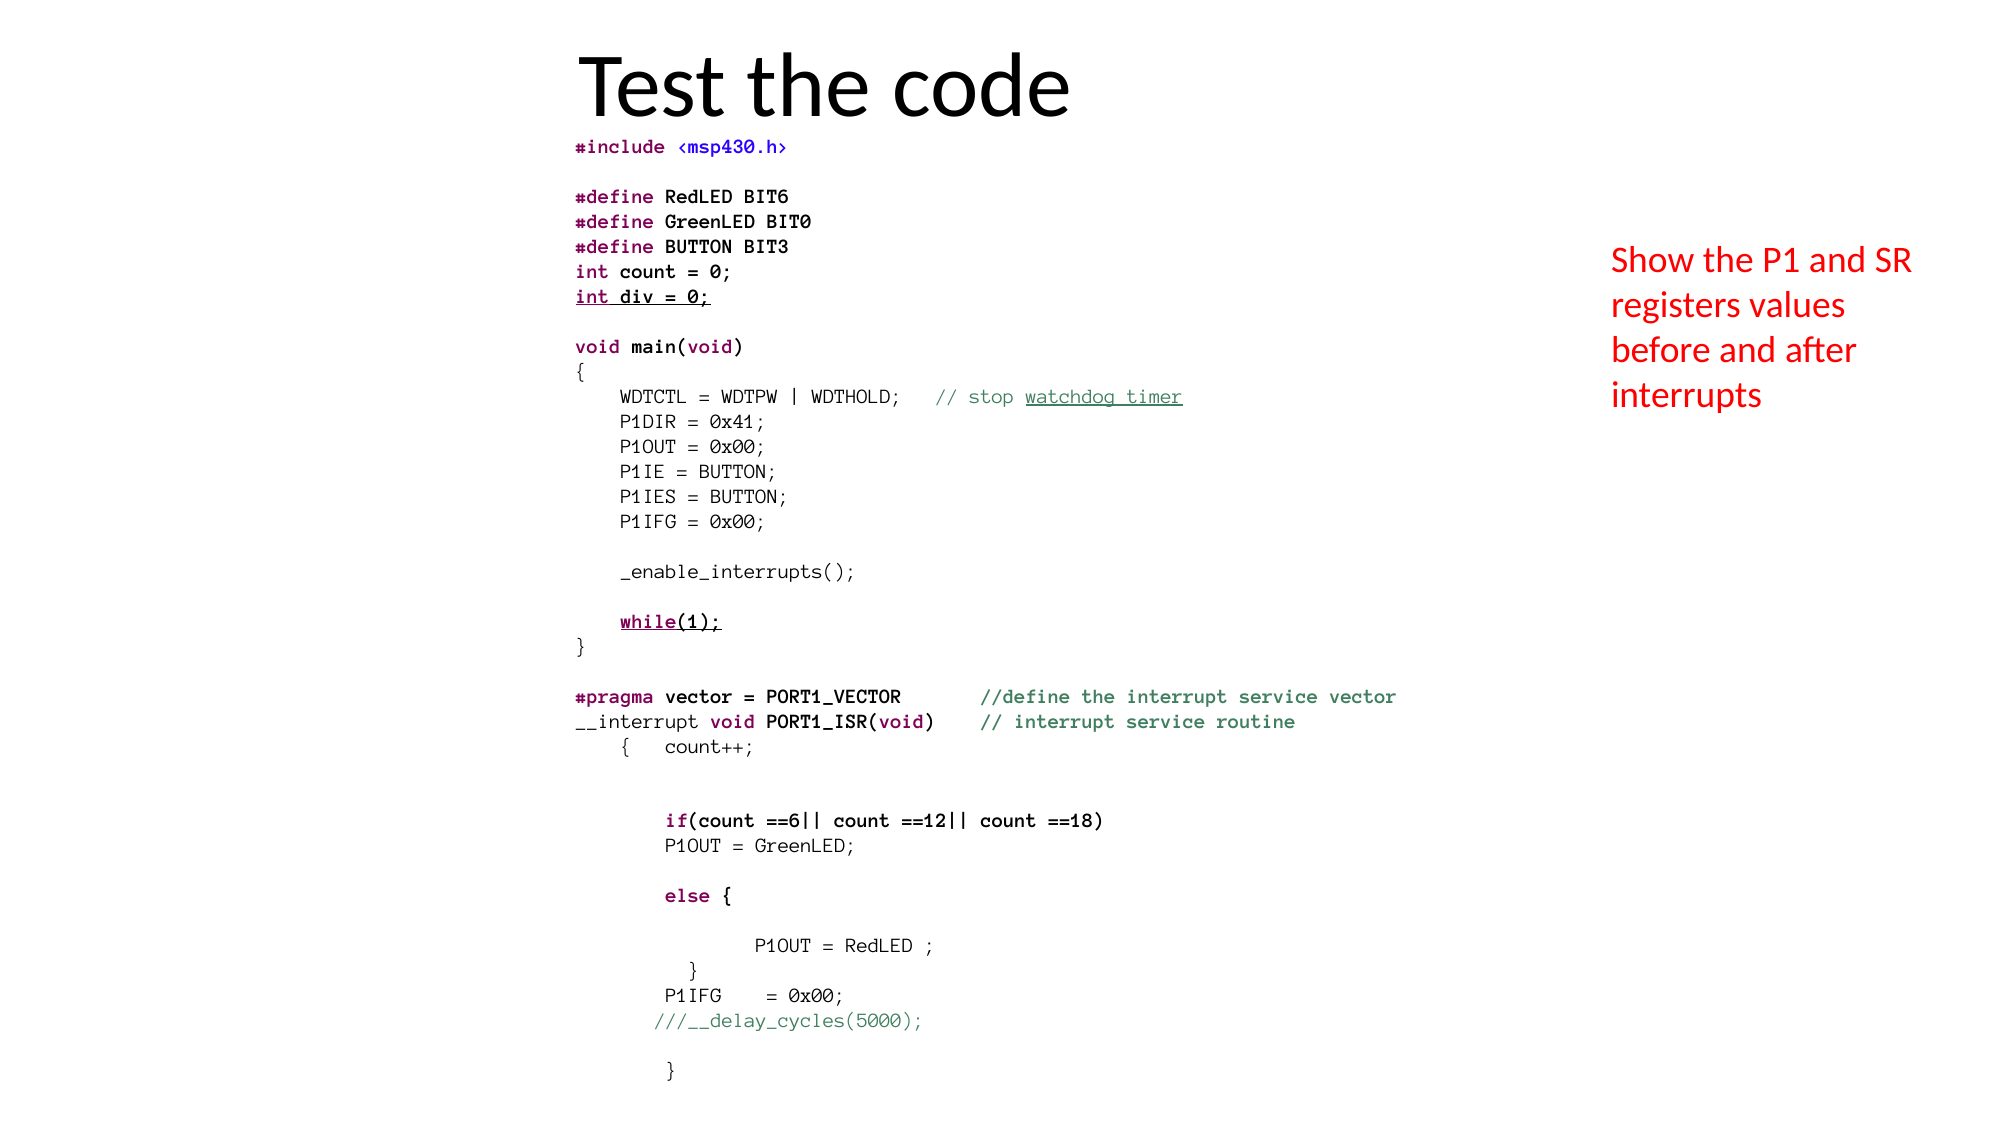

# Test the code
#include <msp430.h>

#define RedLED BIT6
#define GreenLED BIT0
#define BUTTON BIT3
int count = 0;
int div = 0;

void main(void)
{
    WDTCTL = WDTPW | WDTHOLD;   // stop watchdog timer
    P1DIR = 0x41;
    P1OUT = 0x00;
    P1IE = BUTTON;
    P1IES = BUTTON;
    P1IFG = 0x00;

    _enable_interrupts();

    while(1);
}

#pragma vector = PORT1_VECTOR       //define the interrupt service vector
__interrupt void PORT1_ISR(void)    // interrupt service routine
    {   count++;

        if(count ==6|| count ==12|| count ==18)
        P1OUT = GreenLED;

        else {

                P1OUT = RedLED ;
          }
        P1IFG    = 0x00;
       ///__delay_cycles(5000);

        }

Show the P1 and SR registers values before and after interrupts